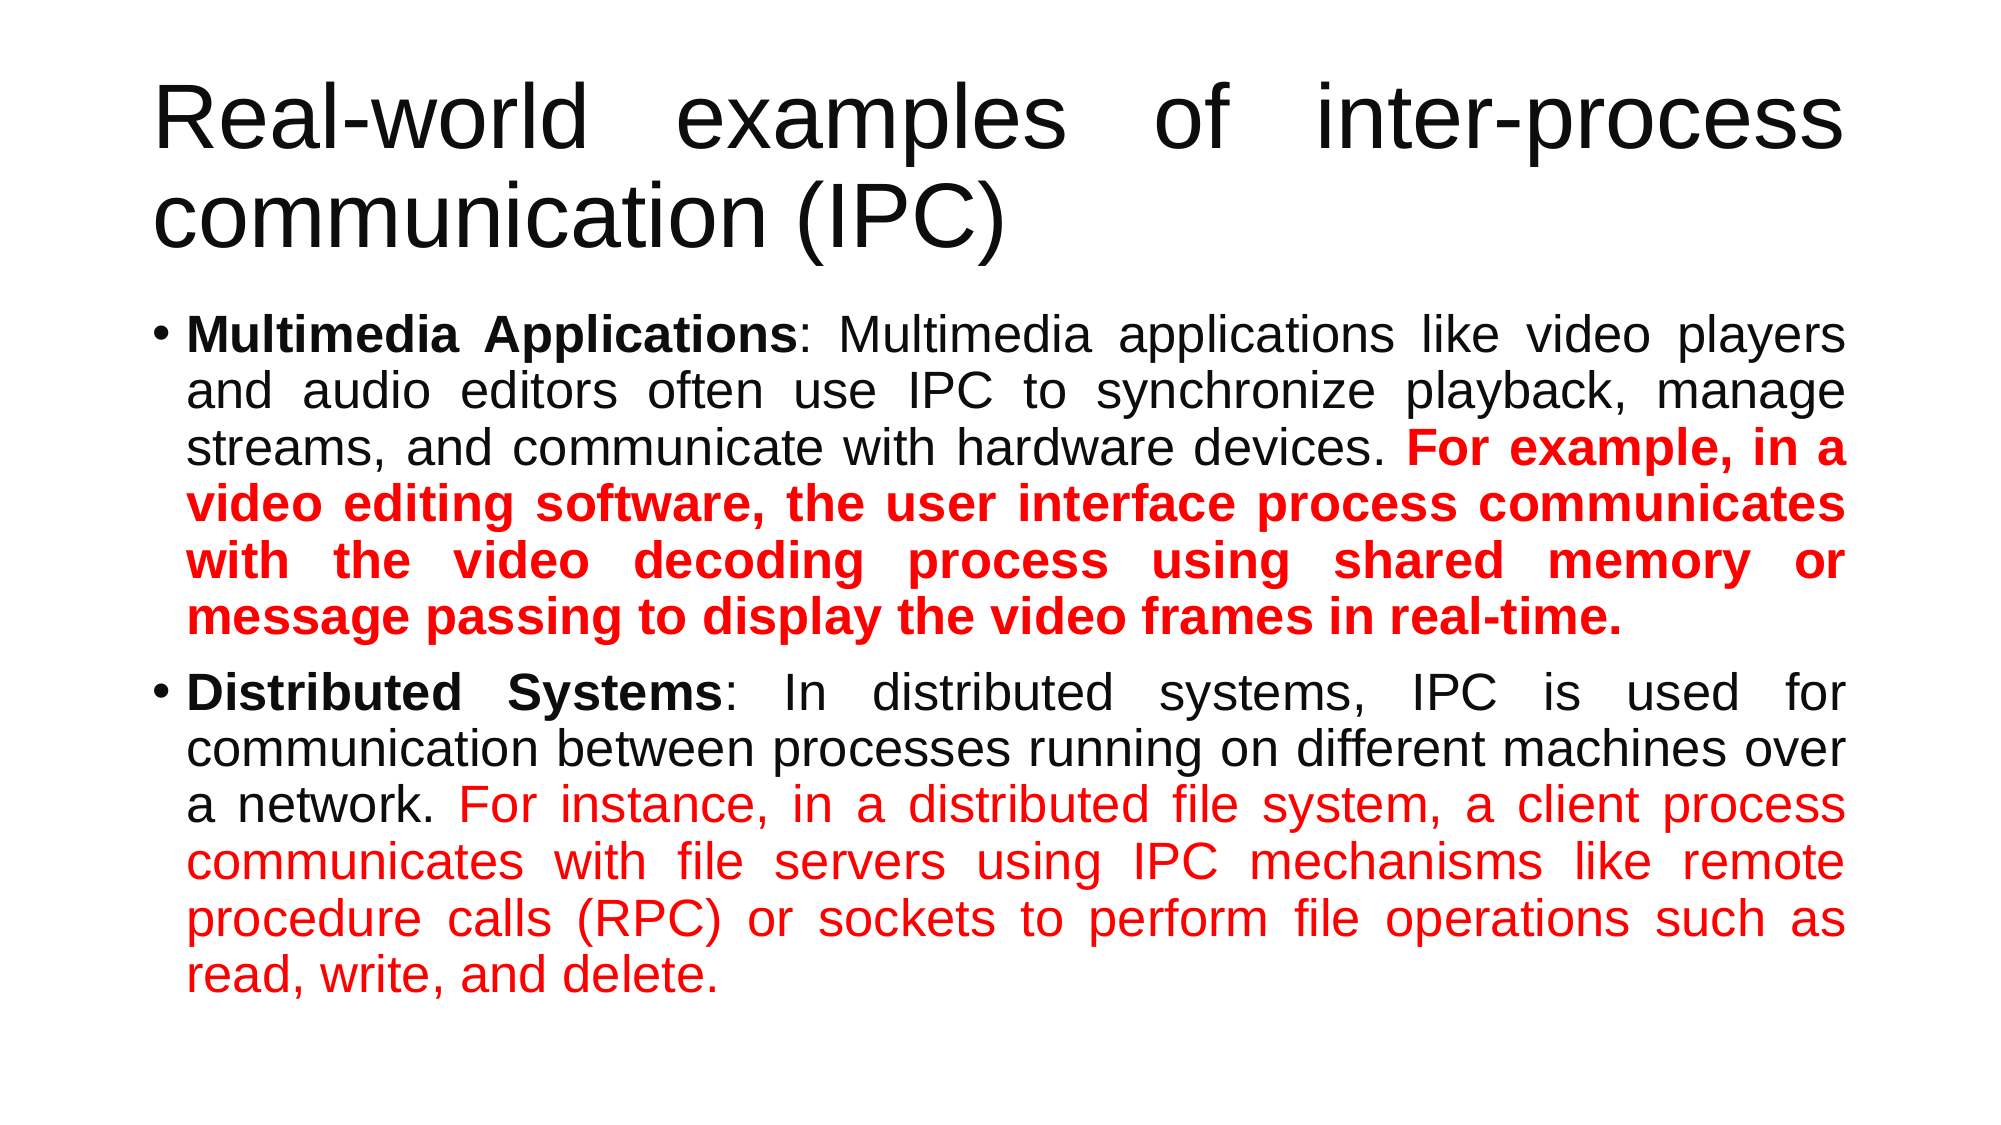

# Real-world examples of inter-process communication (IPC)
Multimedia Applications: Multimedia applications like video players and audio editors often use IPC to synchronize playback, manage streams, and communicate with hardware devices. For example, in a video editing software, the user interface process communicates with the video decoding process using shared memory or message passing to display the video frames in real-time.
Distributed Systems: In distributed systems, IPC is used for communication between processes running on different machines over a network. For instance, in a distributed file system, a client process communicates with file servers using IPC mechanisms like remote procedure calls (RPC) or sockets to perform file operations such as read, write, and delete.